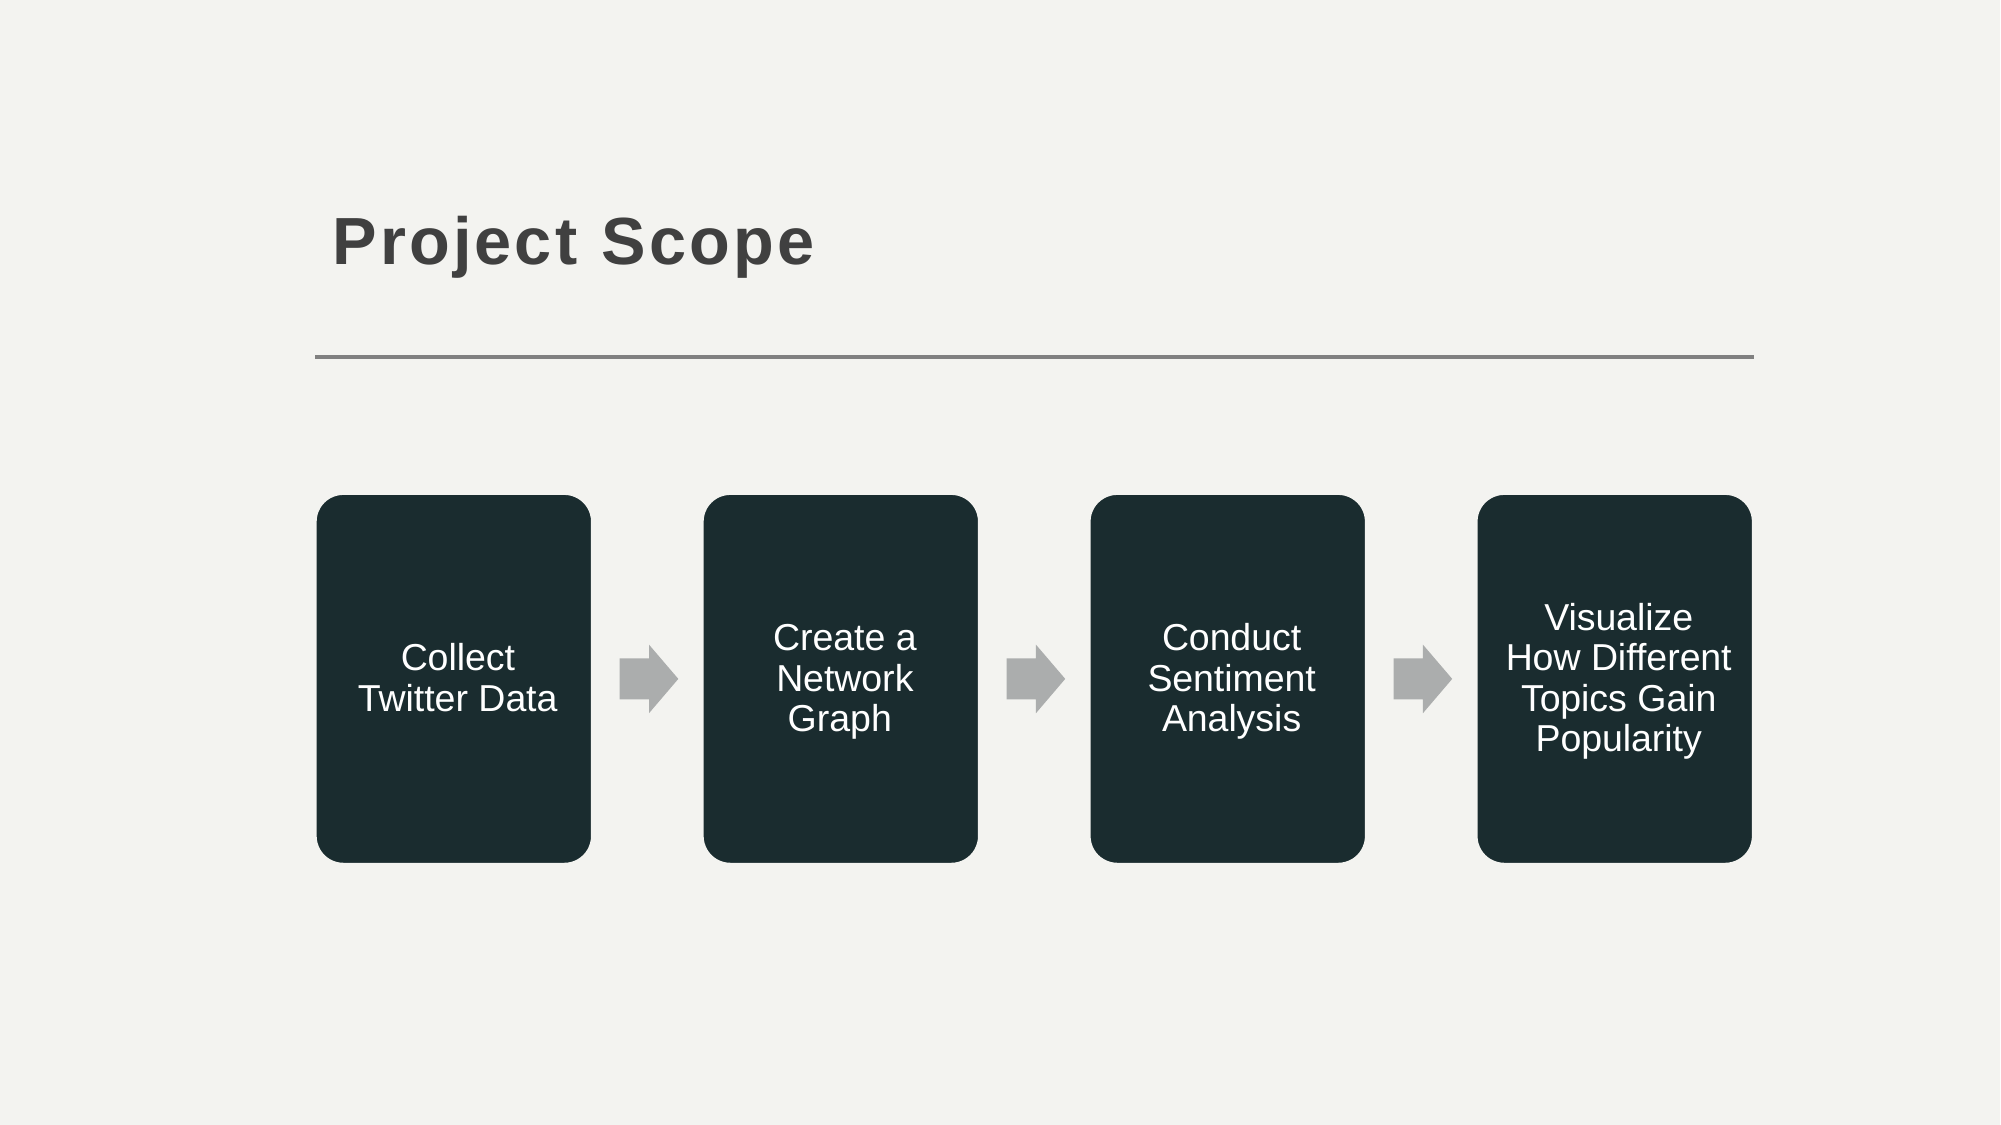

# Project Scope
Collect Twitter Data

Create a Network Graph

Conduct Sentiment Analysis

Visualize How Different Topics Gain Popularity